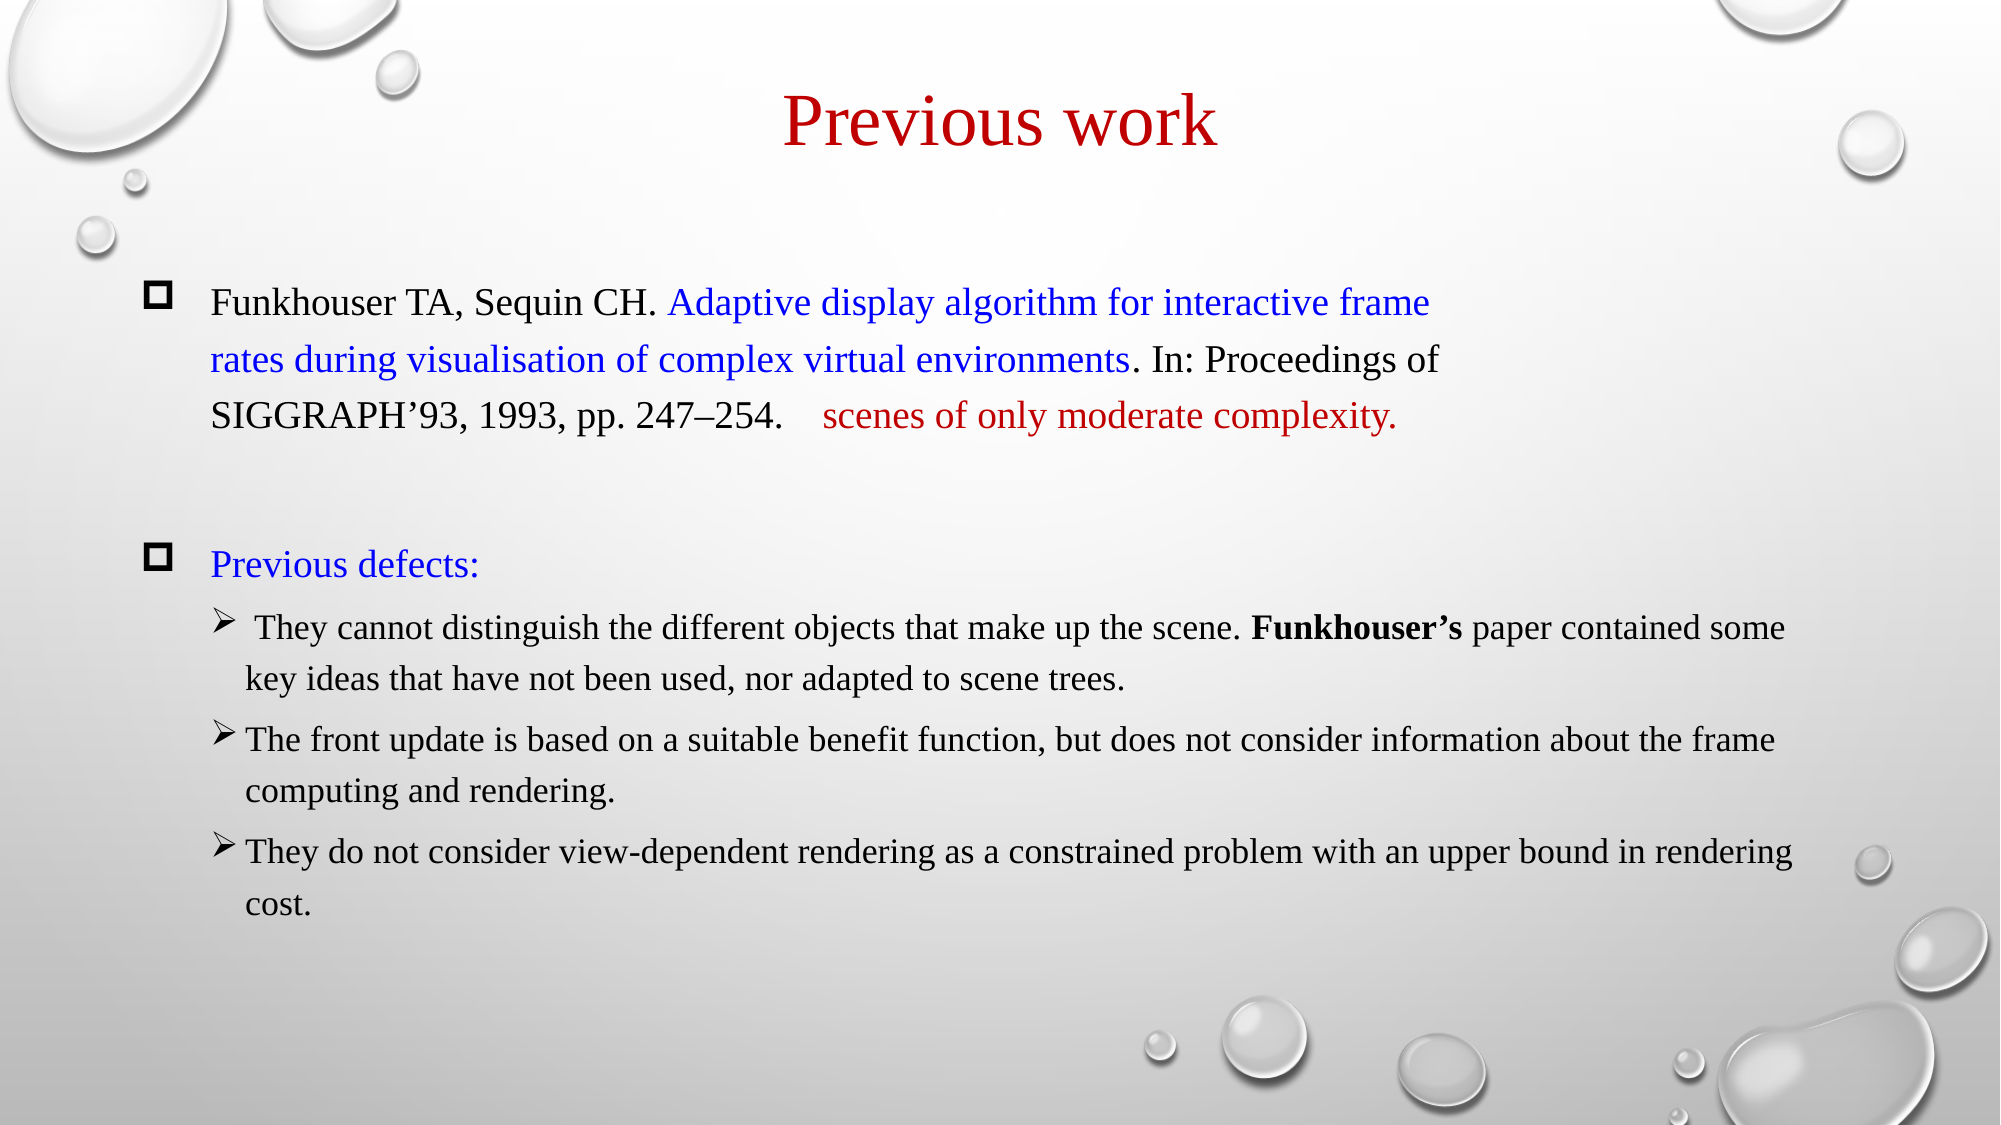

# Previous work
Funkhouser TA, Sequin CH. Adaptive display algorithm for interactive frame
rates during visualisation of complex virtual environments. In: Proceedings of
SIGGRAPH’93, 1993, pp. 247–254.    scenes of only moderate complexity.

Previous defects:
 They cannot distinguish the different objects that make up the scene. Funkhouser’s paper contained some key ideas that have not been used, nor adapted to scene trees.
The front update is based on a suitable benefit function, but does not consider information about the frame computing and rendering.
They do not consider view-dependent rendering as a constrained problem with an upper bound in rendering cost.